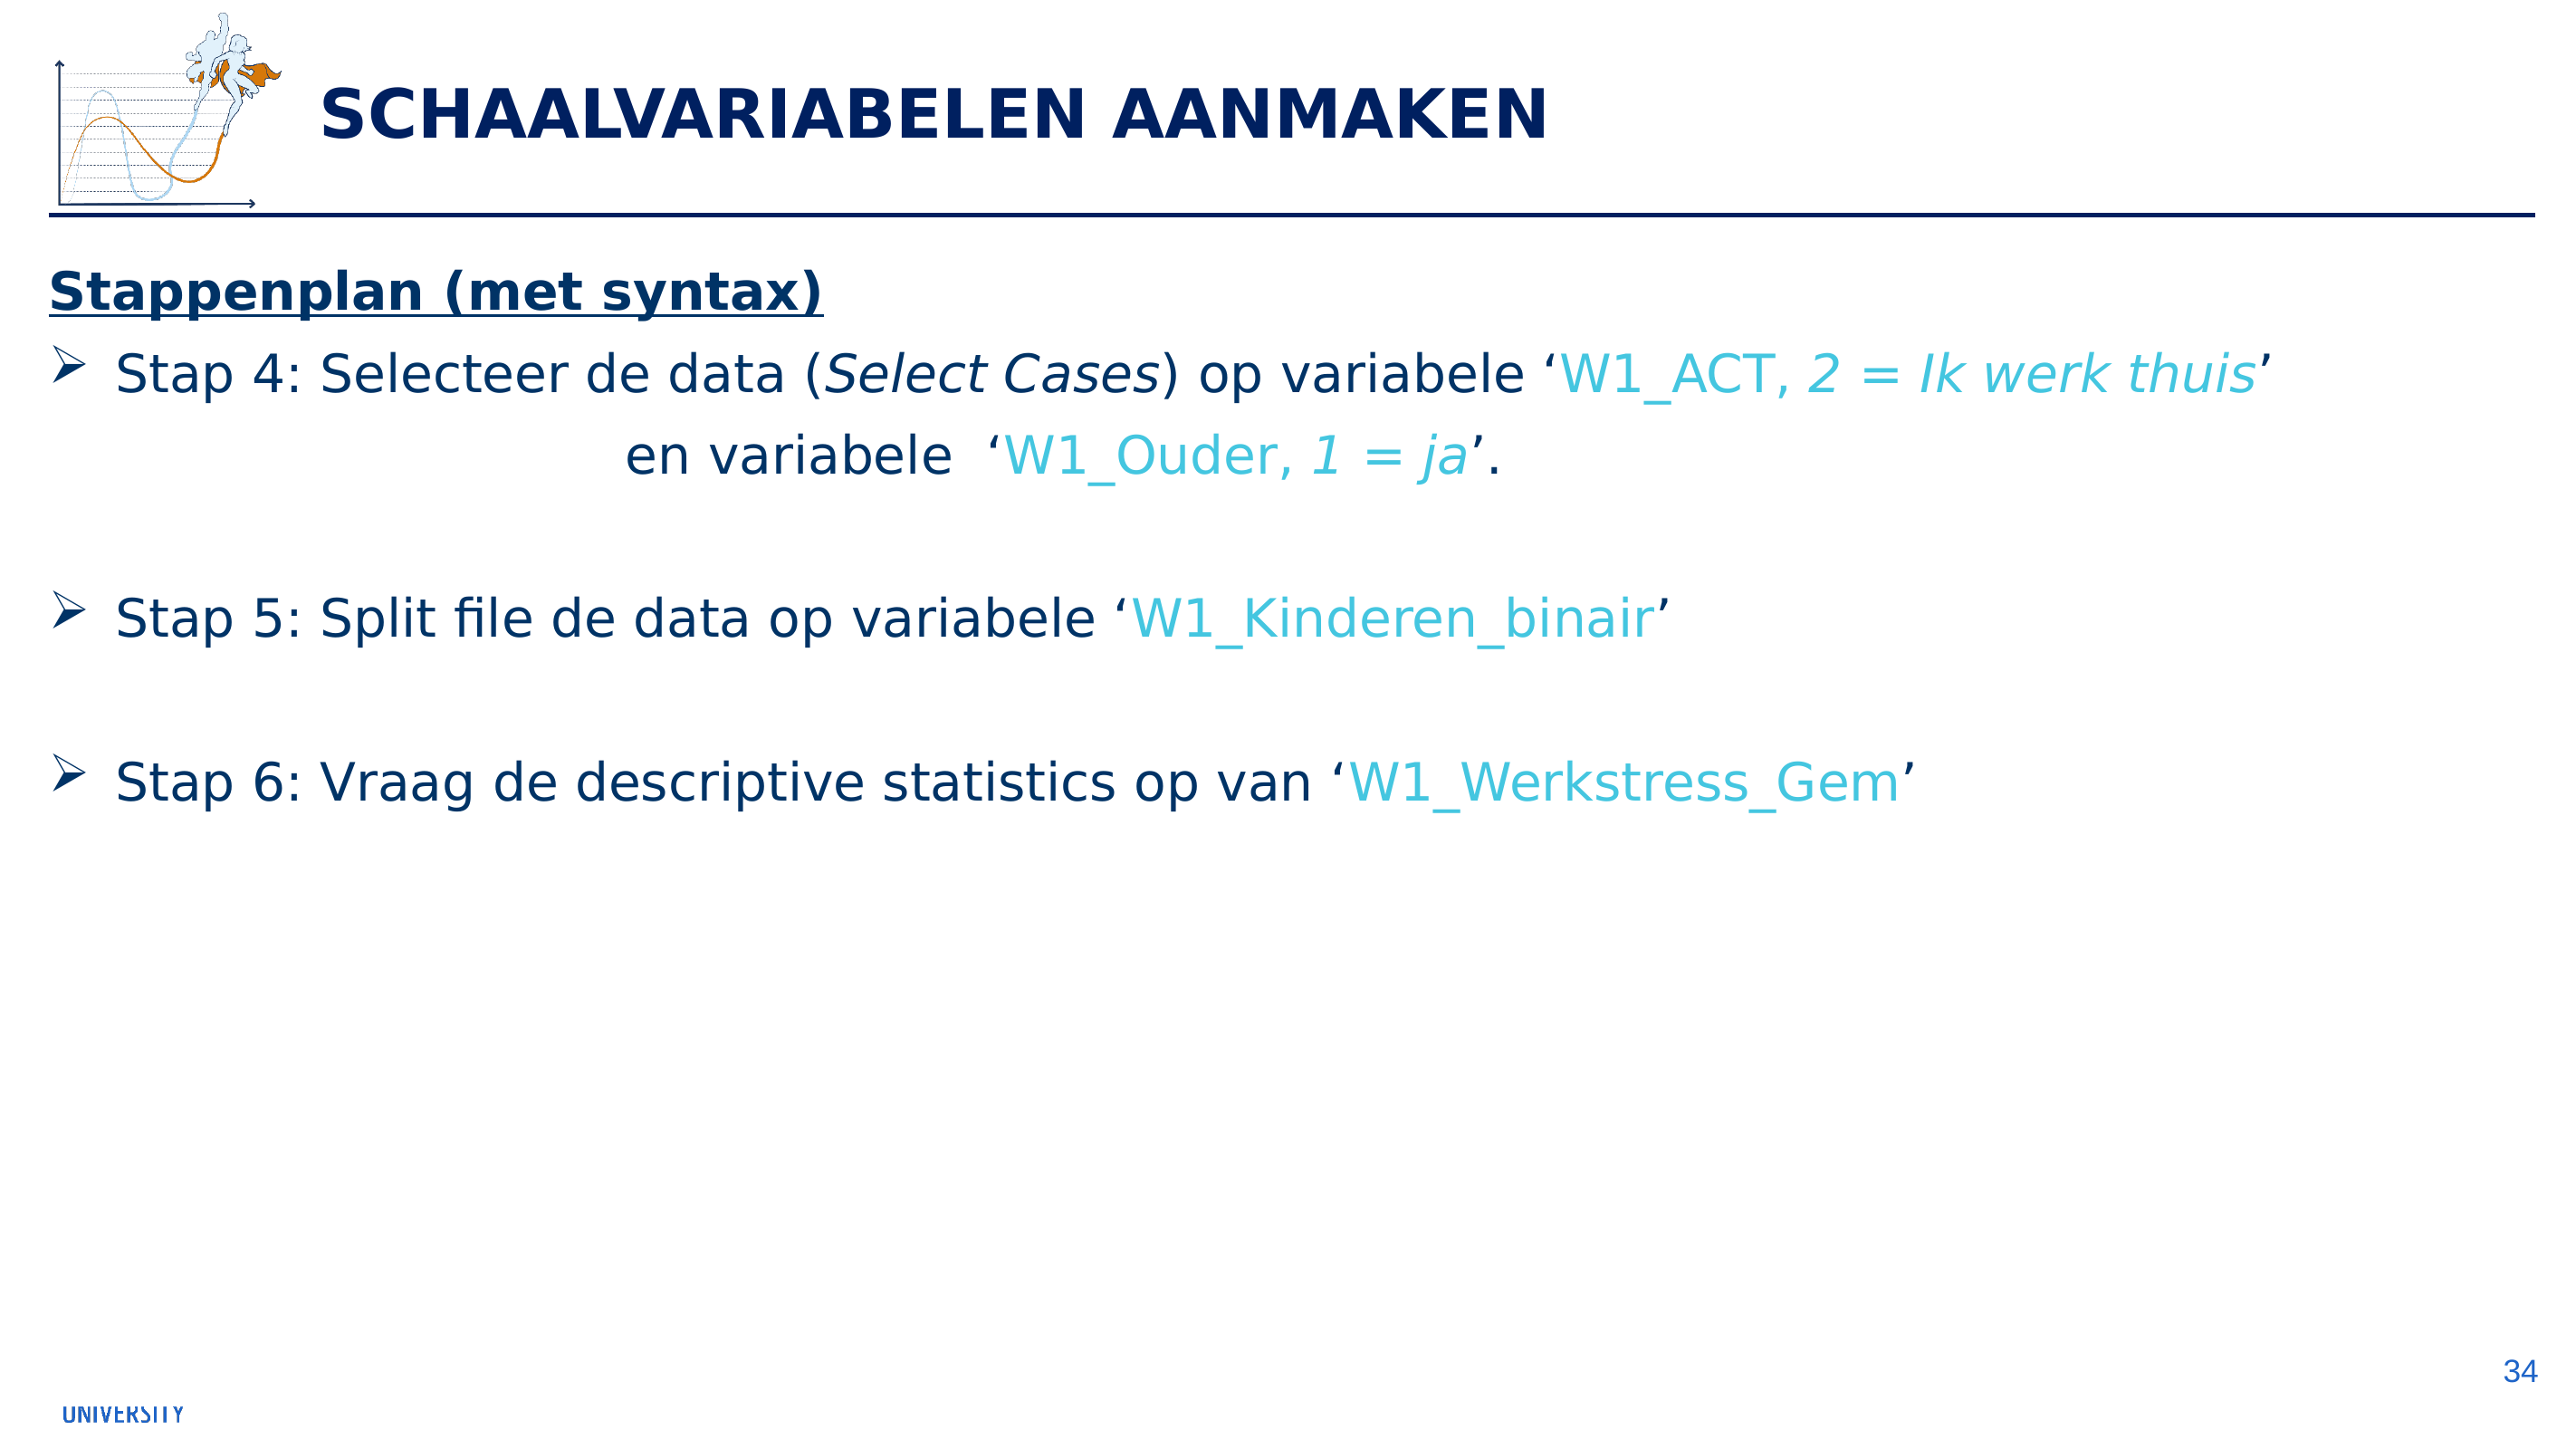

# Schaalvariabelen aanmaken
Stappenplan (met syntax)
Stap 4: Selecteer de data (Select Cases) op variabele ‘W1_ACT, 2 = Ik werk thuis’
				  en variabele  ‘W1_Ouder, 1 = ja’.

Stap 5: Split file de data op variabele ‘W1_Kinderen_binair’

Stap 6: Vraag de descriptive statistics op van ‘W1_Werkstress_Gem’

34